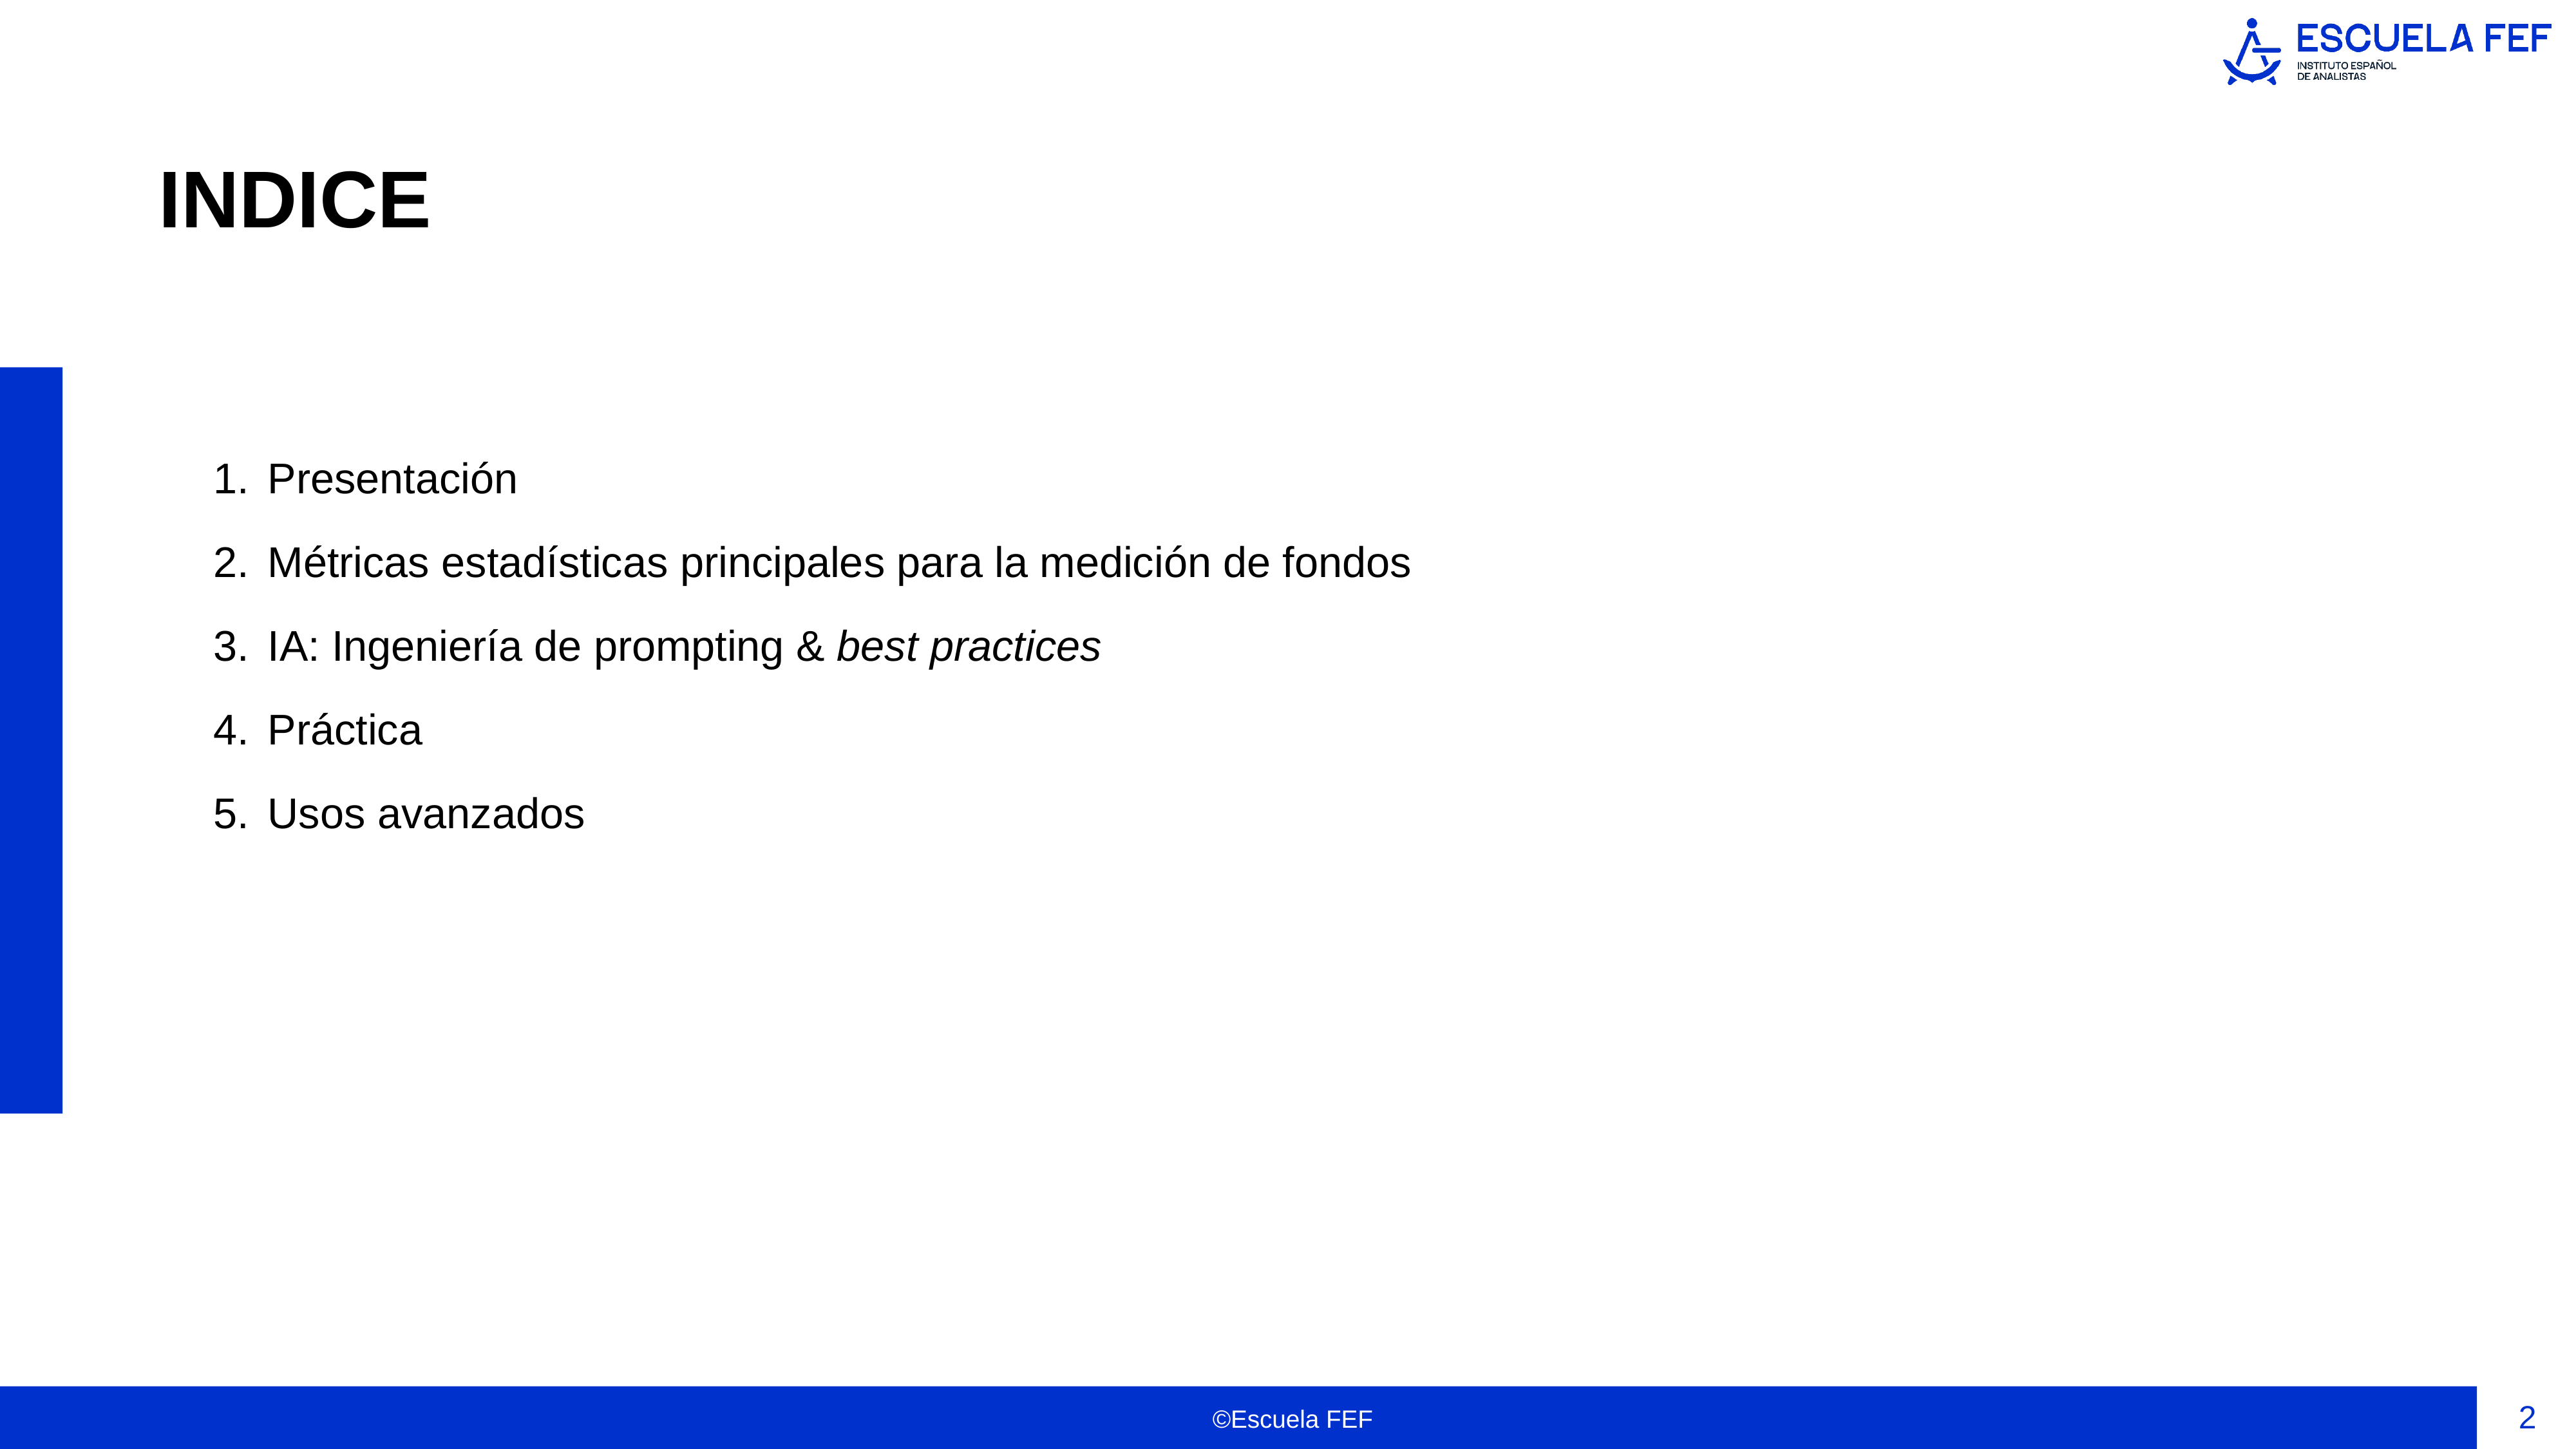

INDICE

Presentación
Métricas estadísticas principales para la medición de fondos
IA: Ingeniería de prompting & best practices
Práctica
Usos avanzados